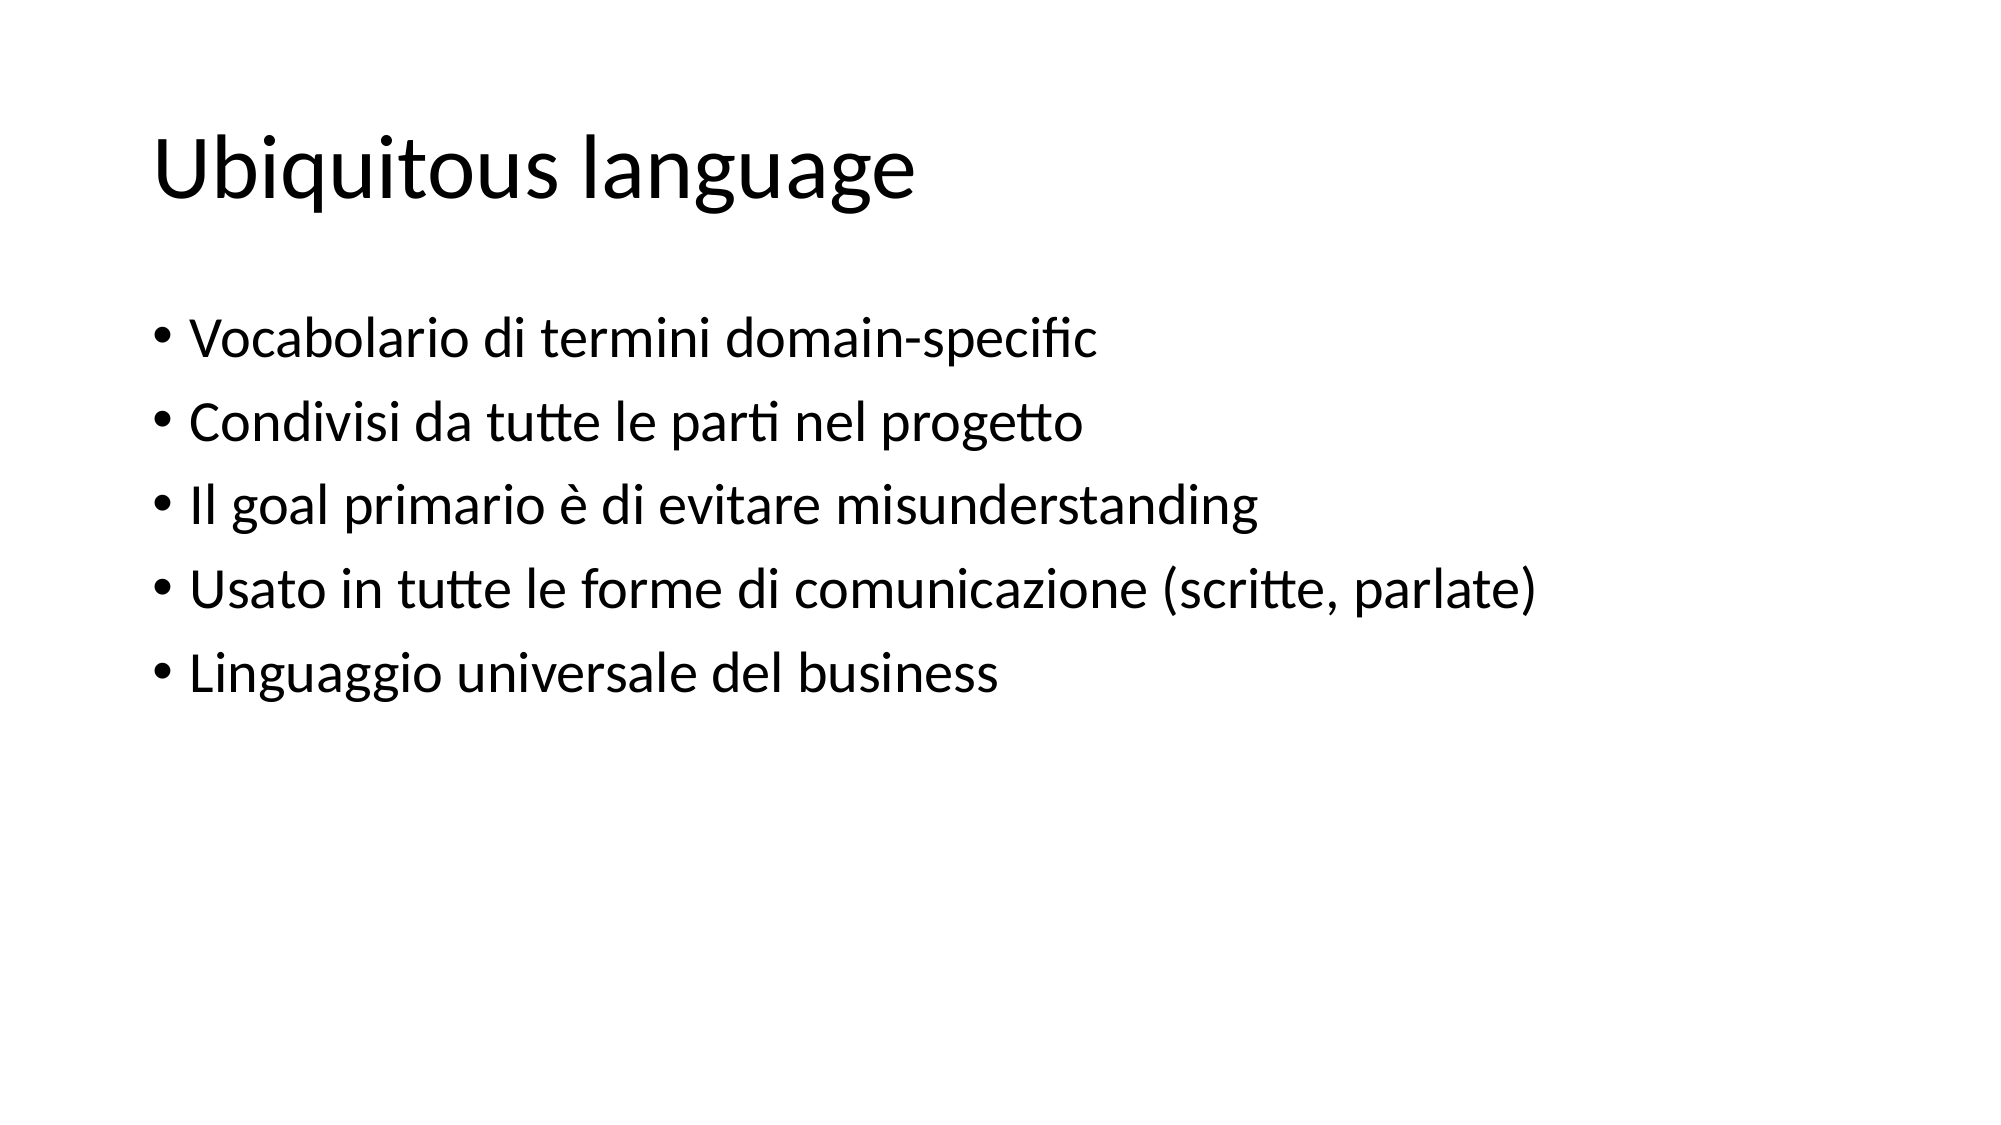

# Ubiquitous language
Vocabolario di termini domain-specific
Condivisi da tutte le parti nel progetto
Il goal primario è di evitare misunderstanding
Usato in tutte le forme di comunicazione (scritte, parlate)
Linguaggio universale del business